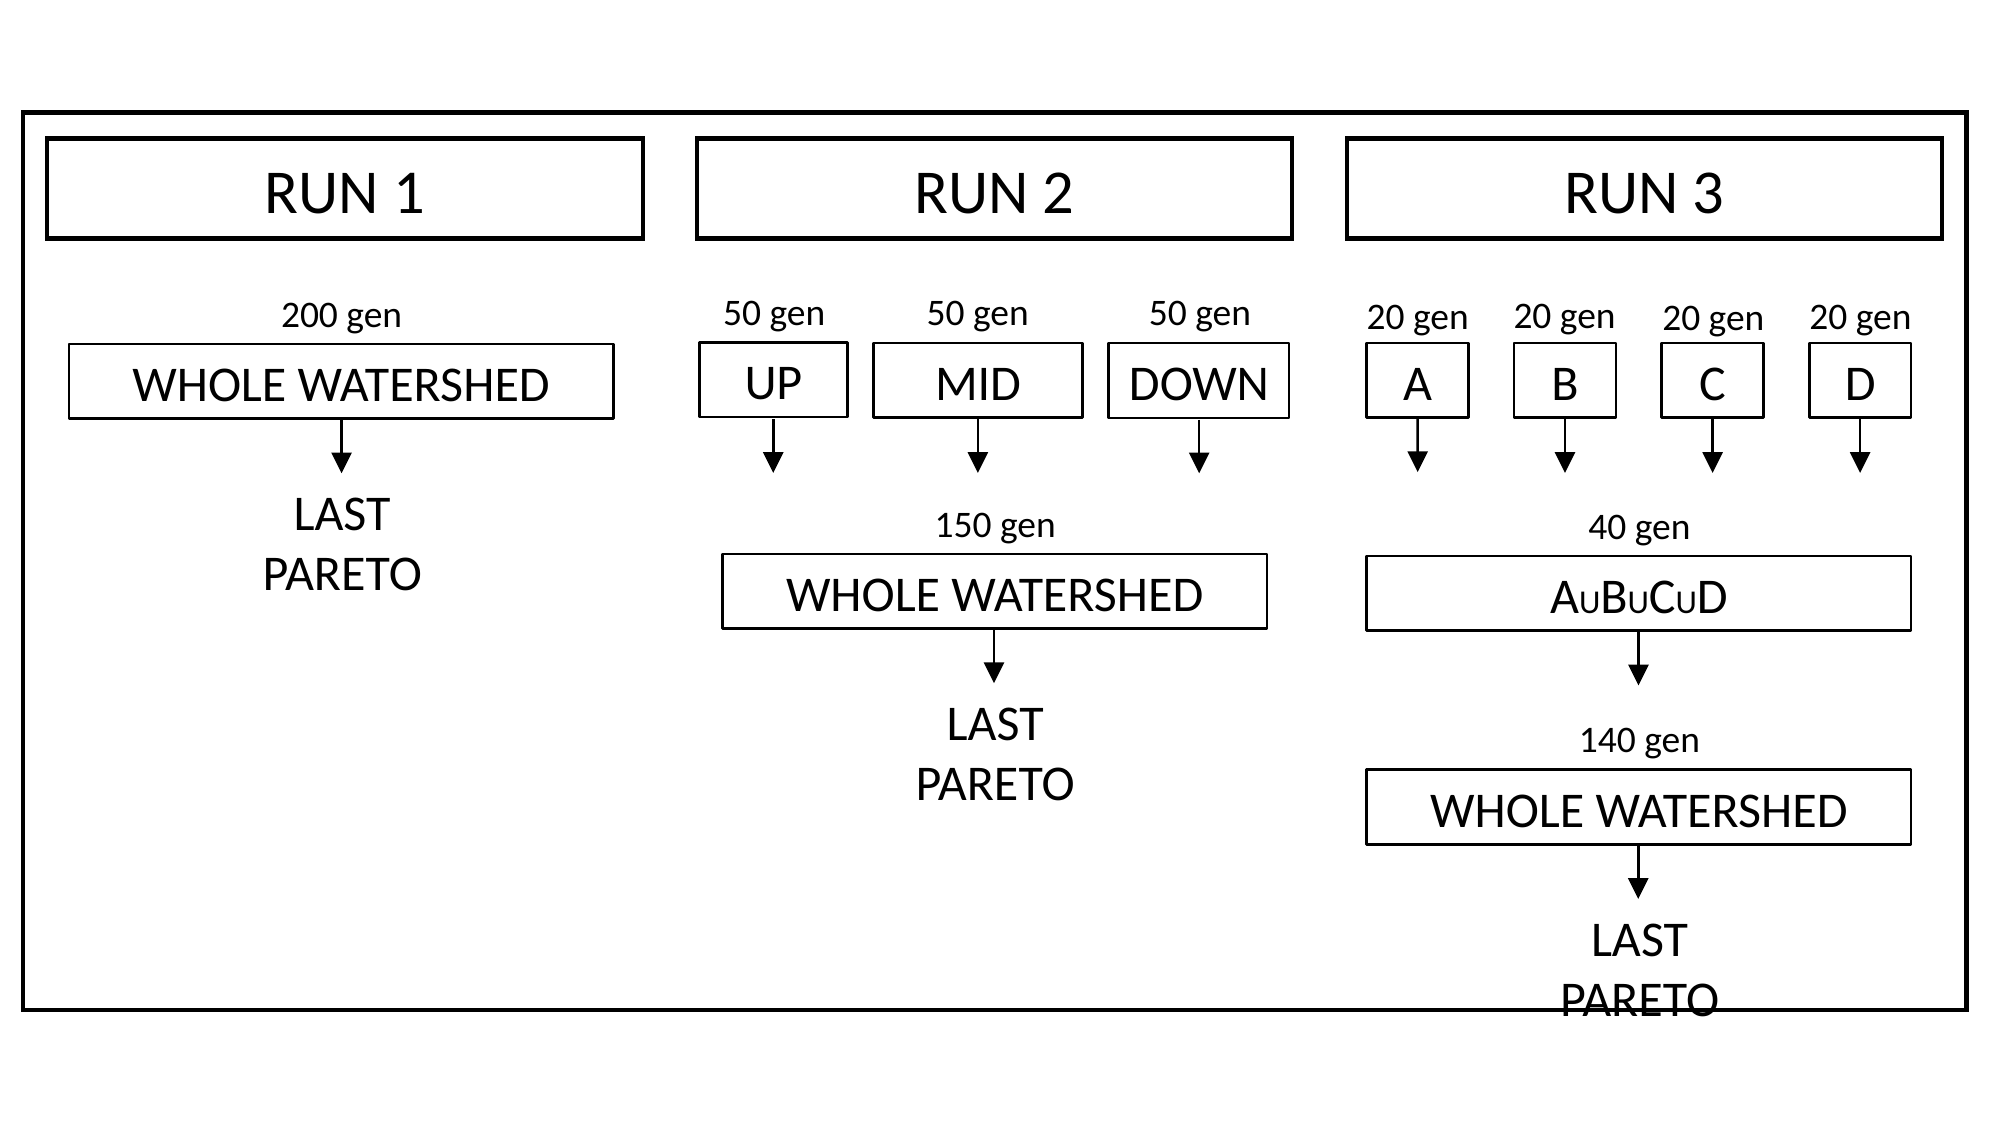

RUN 1
RUN 2
RUN 3
50 gen
50 gen
50 gen
200 gen
20 gen
20 gen
20 gen
20 gen
UP
MID
A
B
C
D
DOWN
Whole Watershed
Last Pareto
150 gen
40 gen
Whole Watershed
AUBUCUD
Last Pareto
140 gen
Whole Watershed
Last Pareto